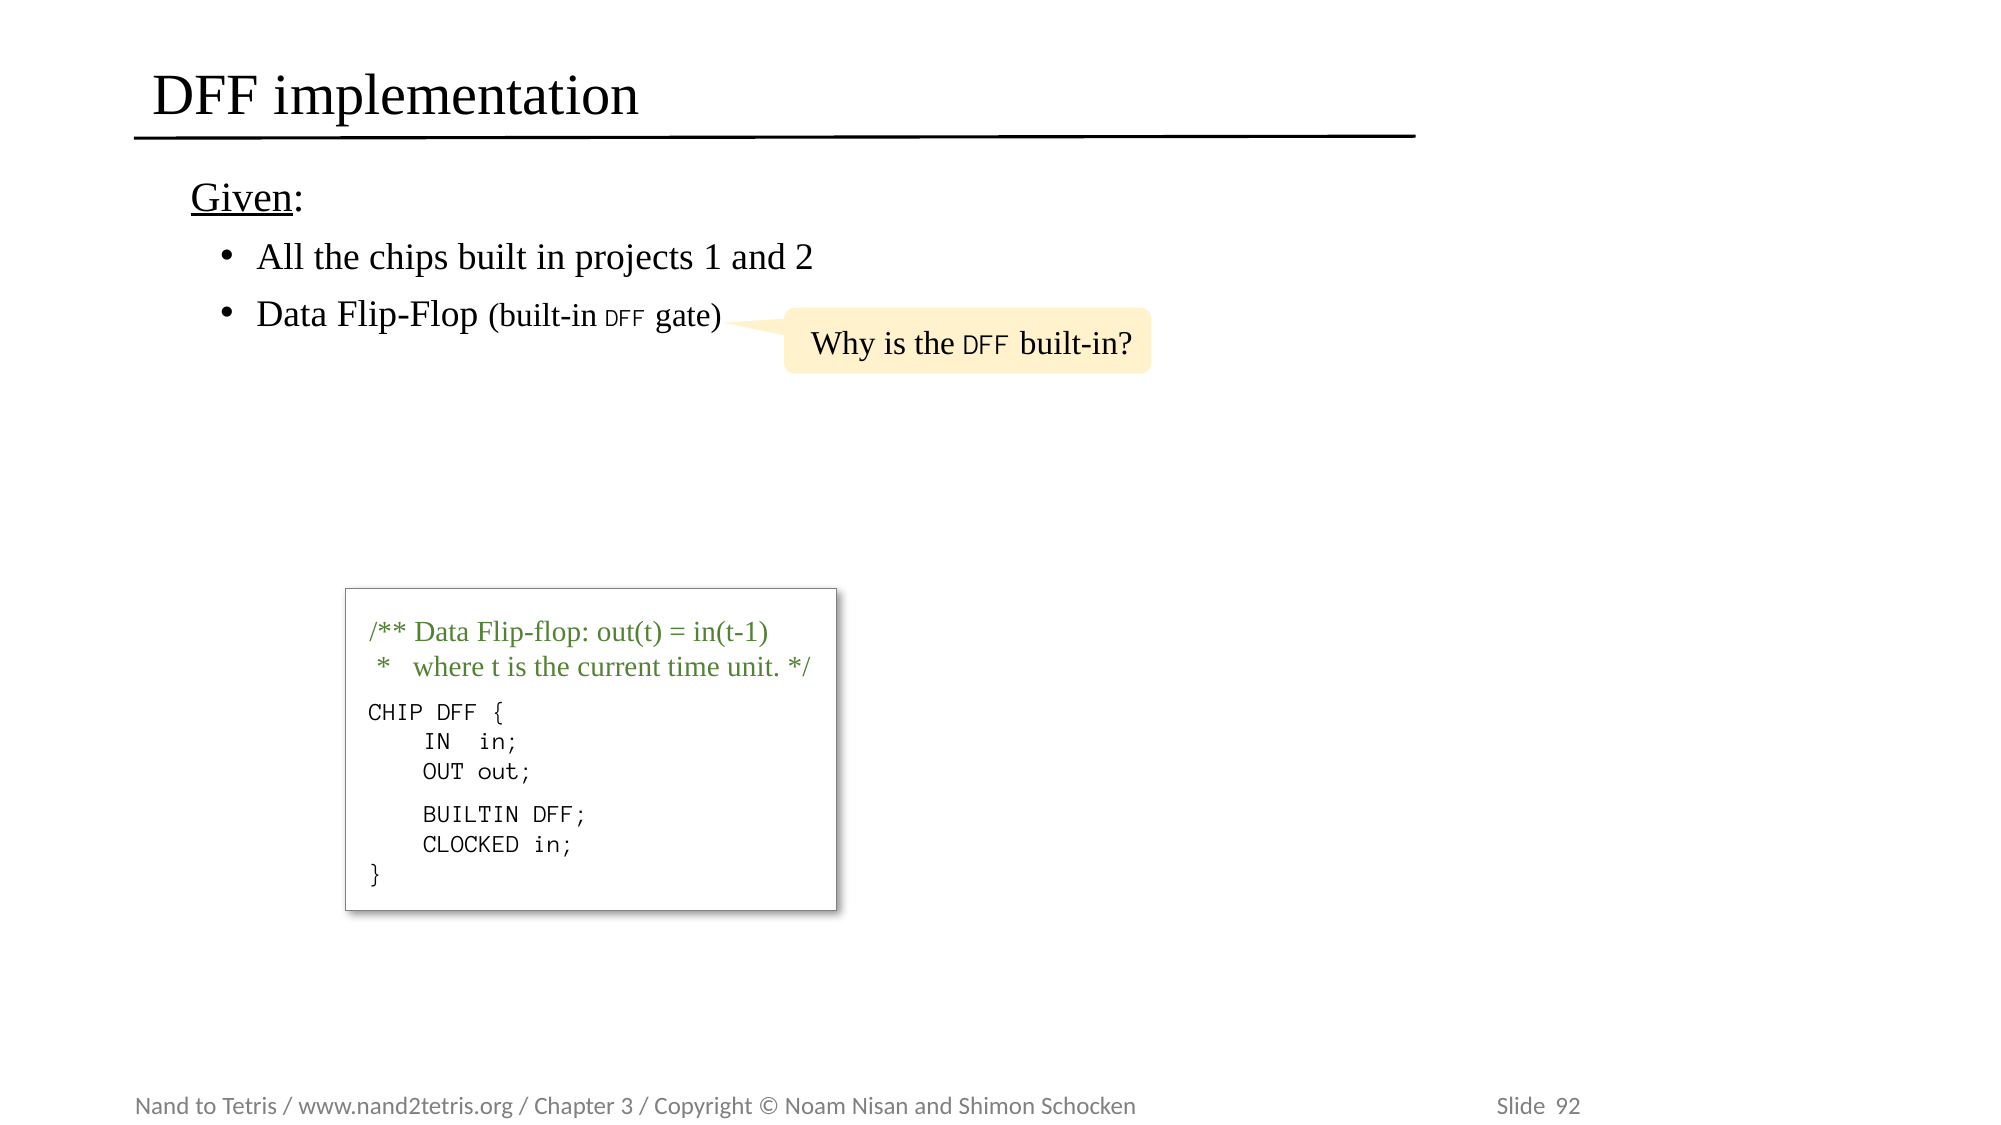

# DFF implementation
Given:
All the chips built in projects 1 and 2
Data Flip-Flop (built-in DFF gate)
Why is the DFF built-in?
/** Data Flip-flop: out(t) = in(t-1)
 *   where t is the current time unit. */
CHIP DFF {
    IN  in;
    OUT out;
    BUILTIN DFF;
    CLOCKED in;
}